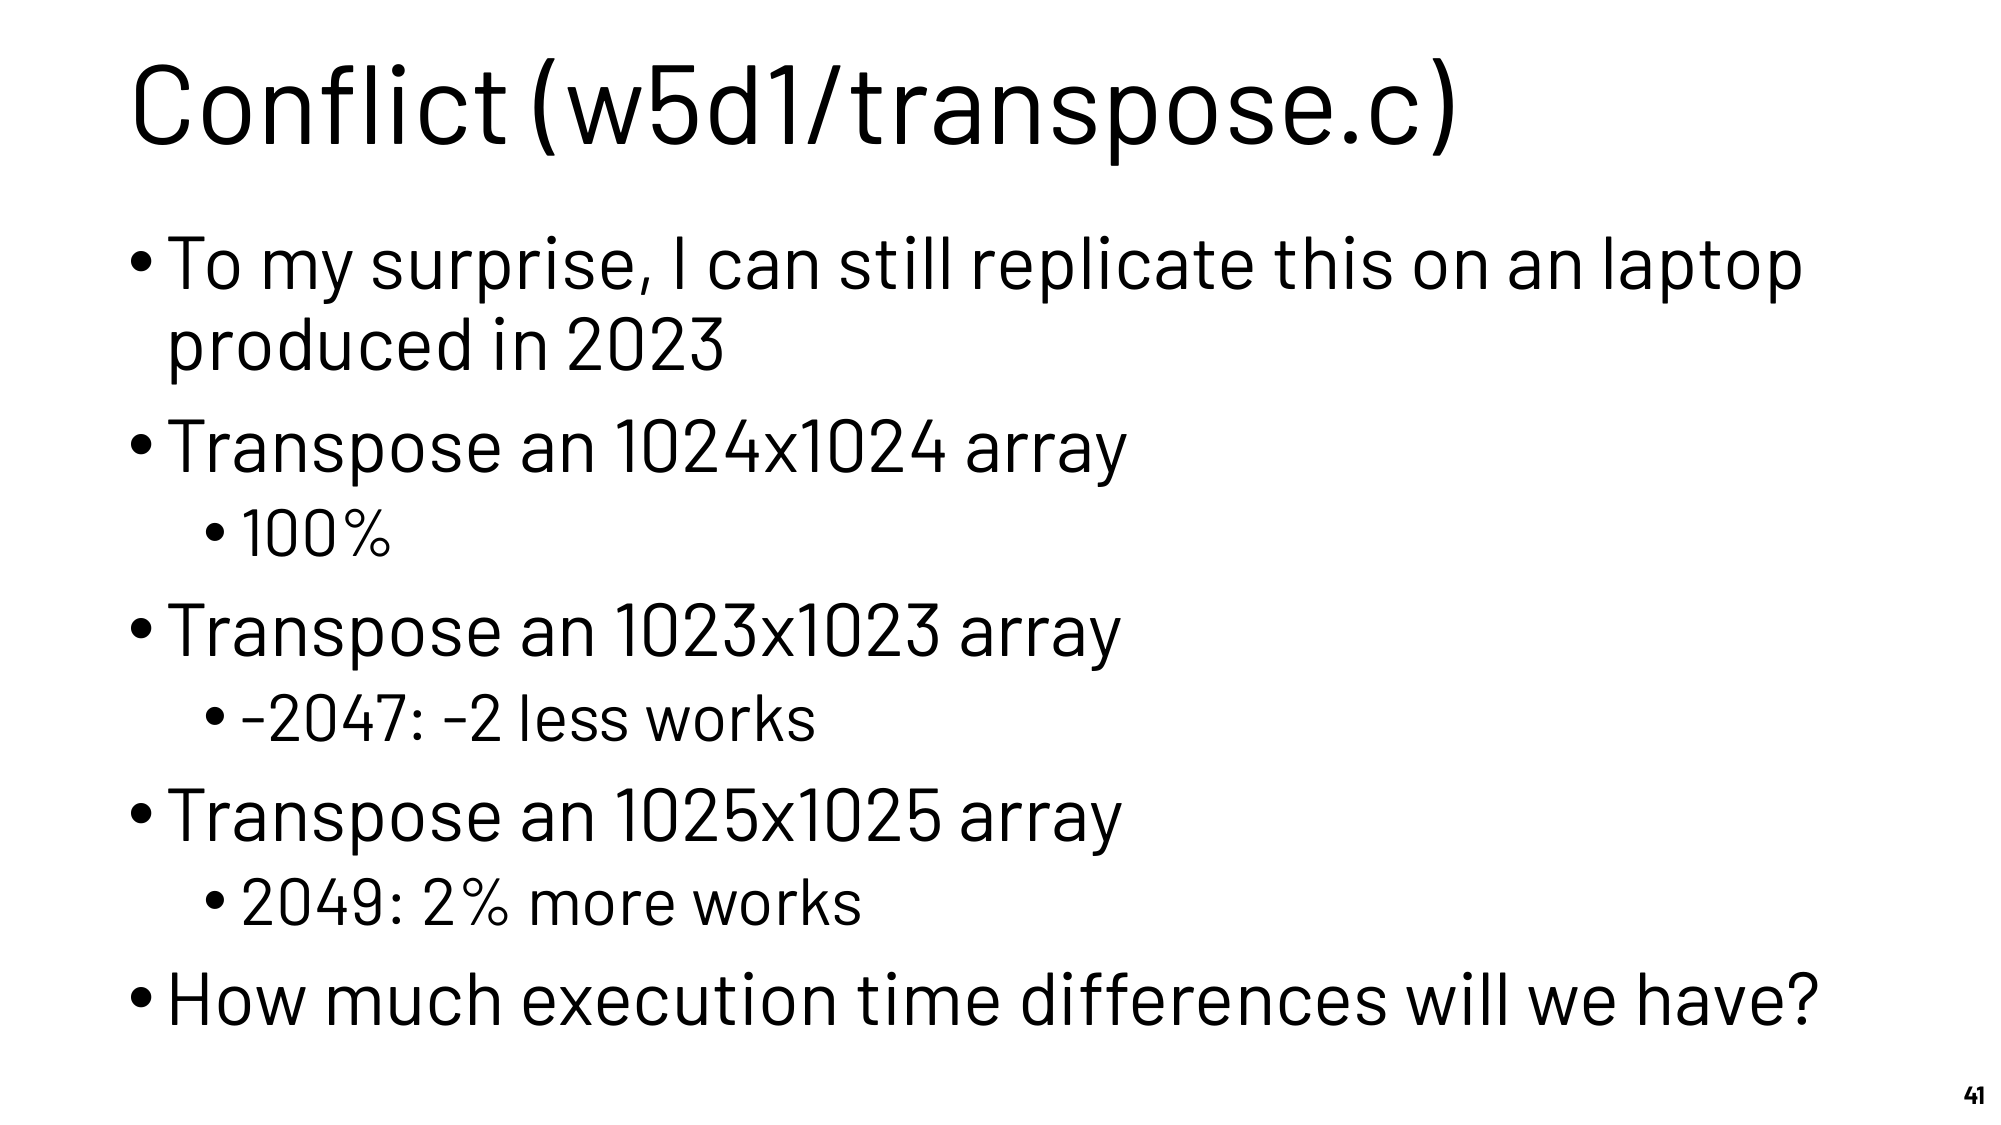

# Conflict (w5d1/transpose.c)
To my surprise, I can still replicate this on an laptop produced in 2023
Transpose an 1024x1024 array
100%
Transpose an 1023x1023 array
-2047: -2 less works
Transpose an 1025x1025 array
2049: 2% more works
How much execution time differences will we have?
41